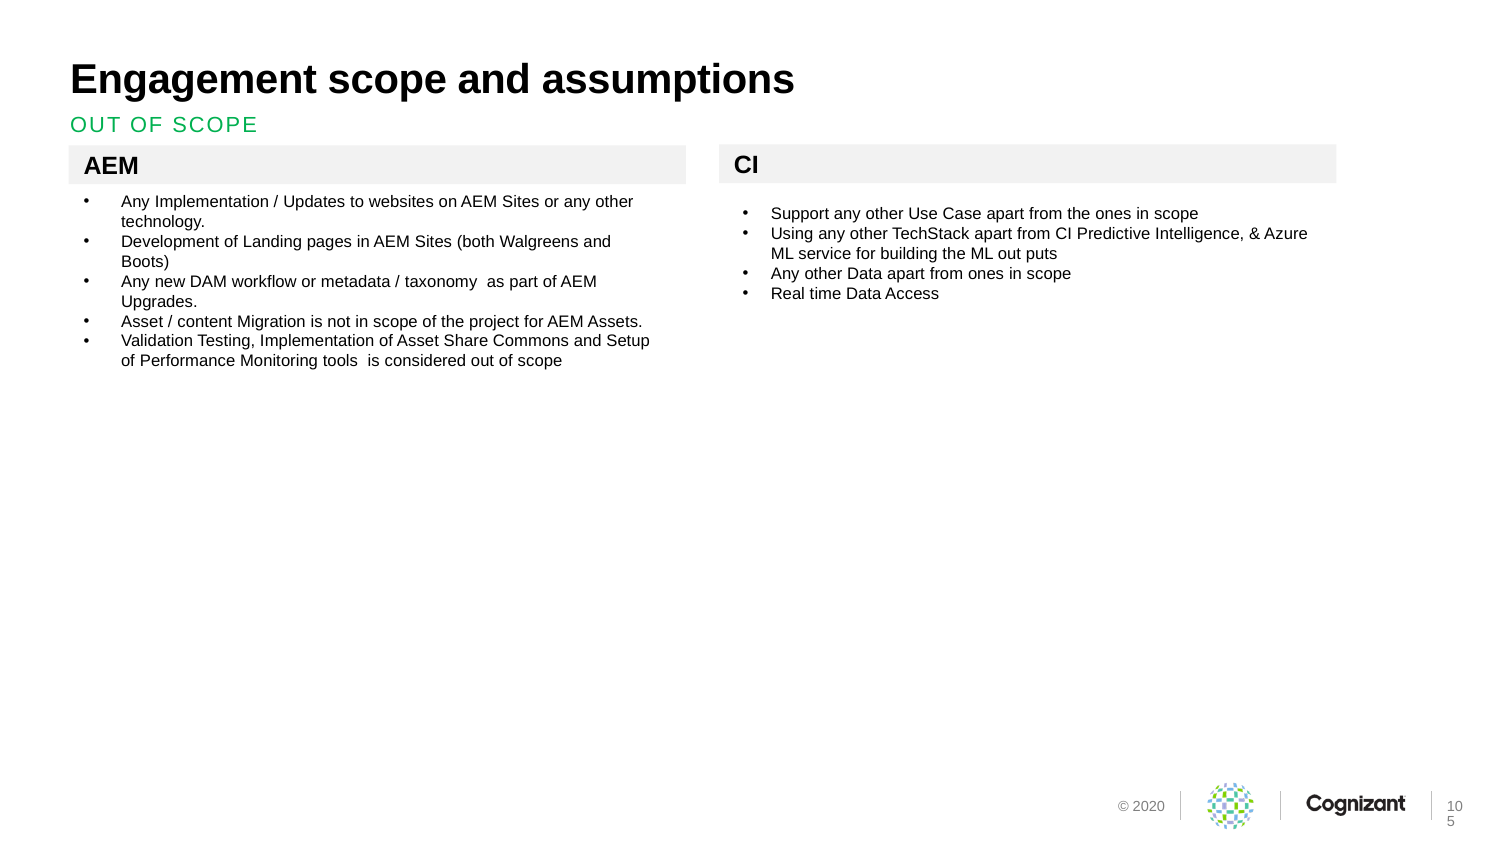

# Engagement scope and assumptions
OUT OF SCOPE
CI
AEM
Any Implementation / Updates to websites on AEM Sites or any other technology.
Development of Landing pages in AEM Sites (both Walgreens and Boots)
Any new DAM workflow or metadata / taxonomy  as part of AEM Upgrades.
Asset / content Migration is not in scope of the project for AEM Assets.
Validation Testing, Implementation of Asset Share Commons and Setup of Performance Monitoring tools  is considered out of scope

Support any other Use Case apart from the ones in scope
Using any other TechStack apart from CI Predictive Intelligence, & Azure ML service for building the ML out puts
Any other Data apart from ones in scope
Real time Data Access

105
© 2020